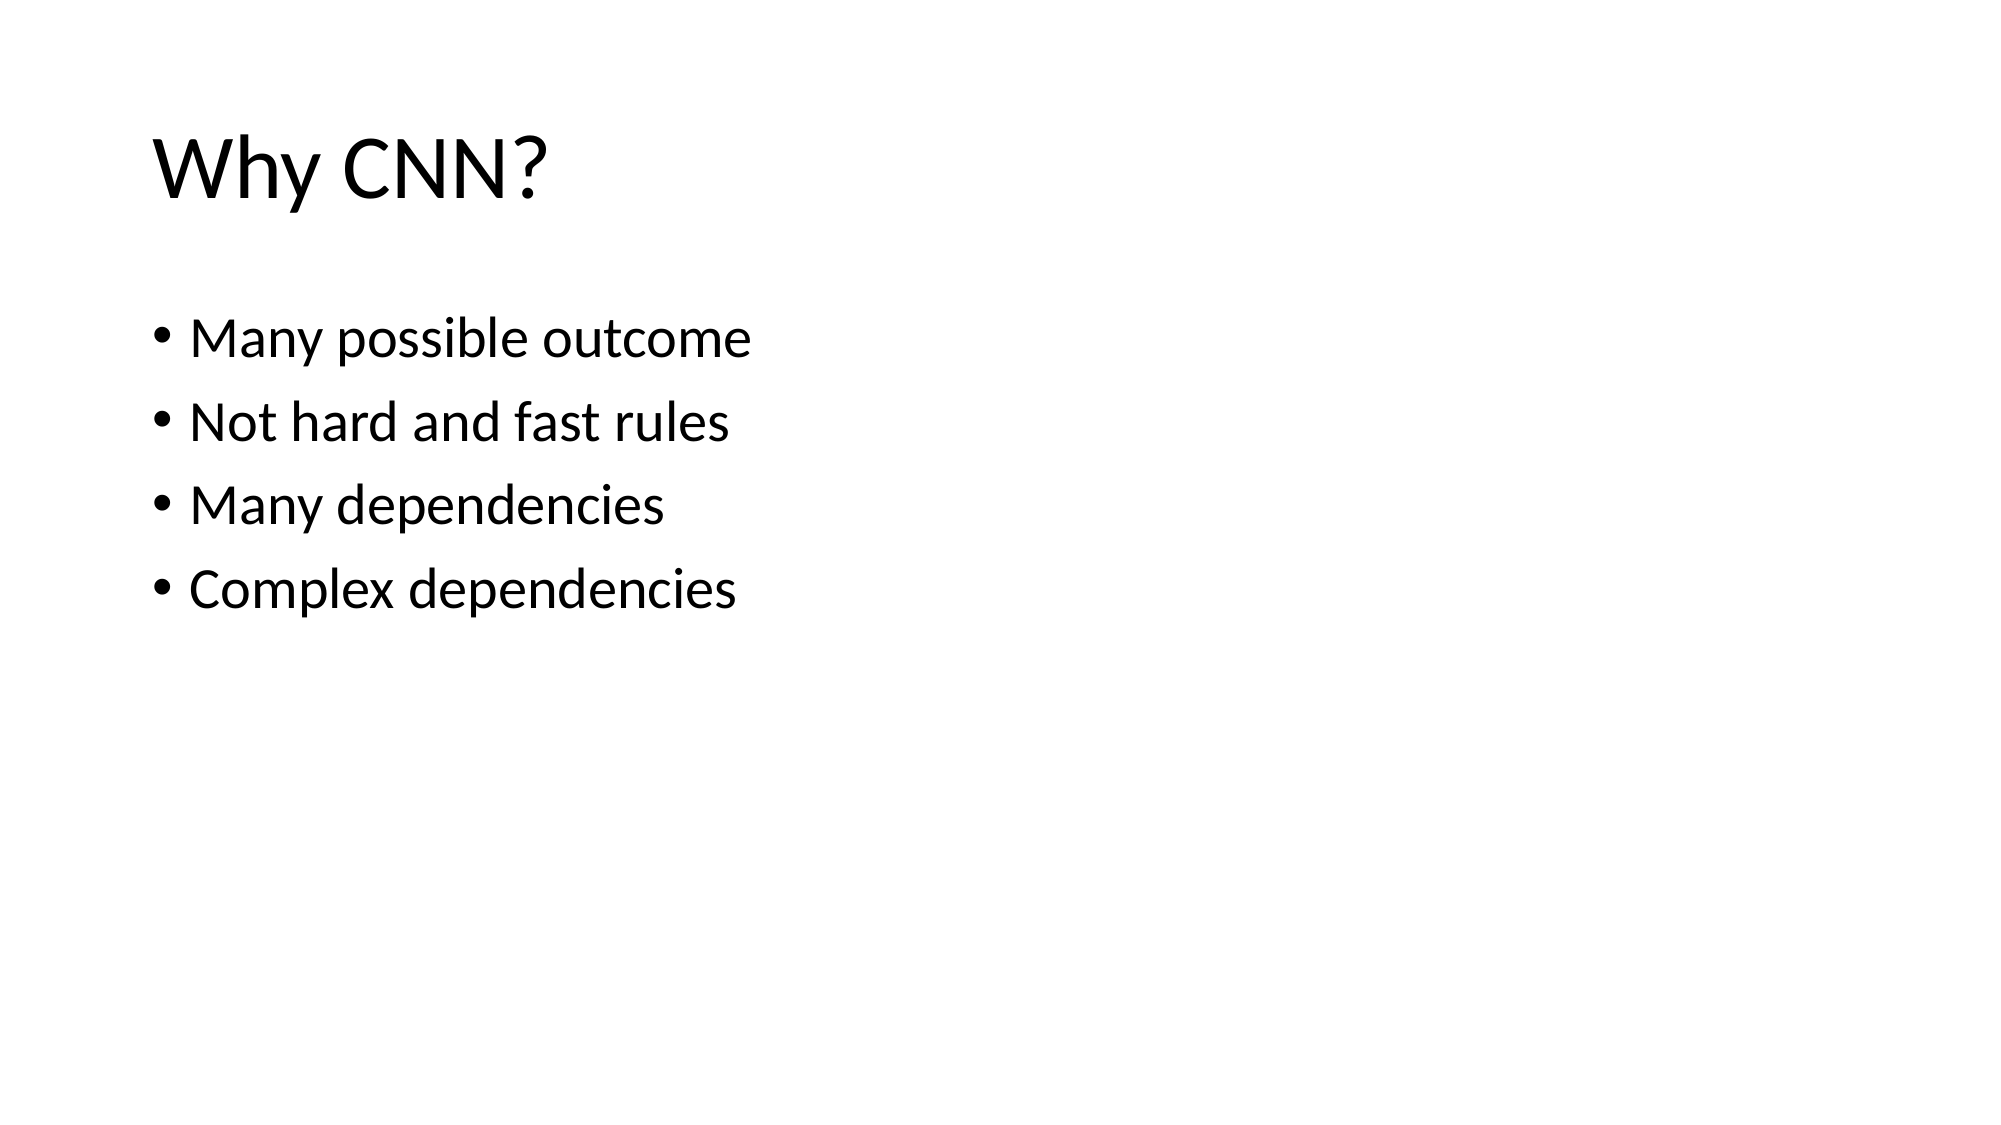

# Why CNN?
Many possible outcome
Not hard and fast rules
Many dependencies
Complex dependencies